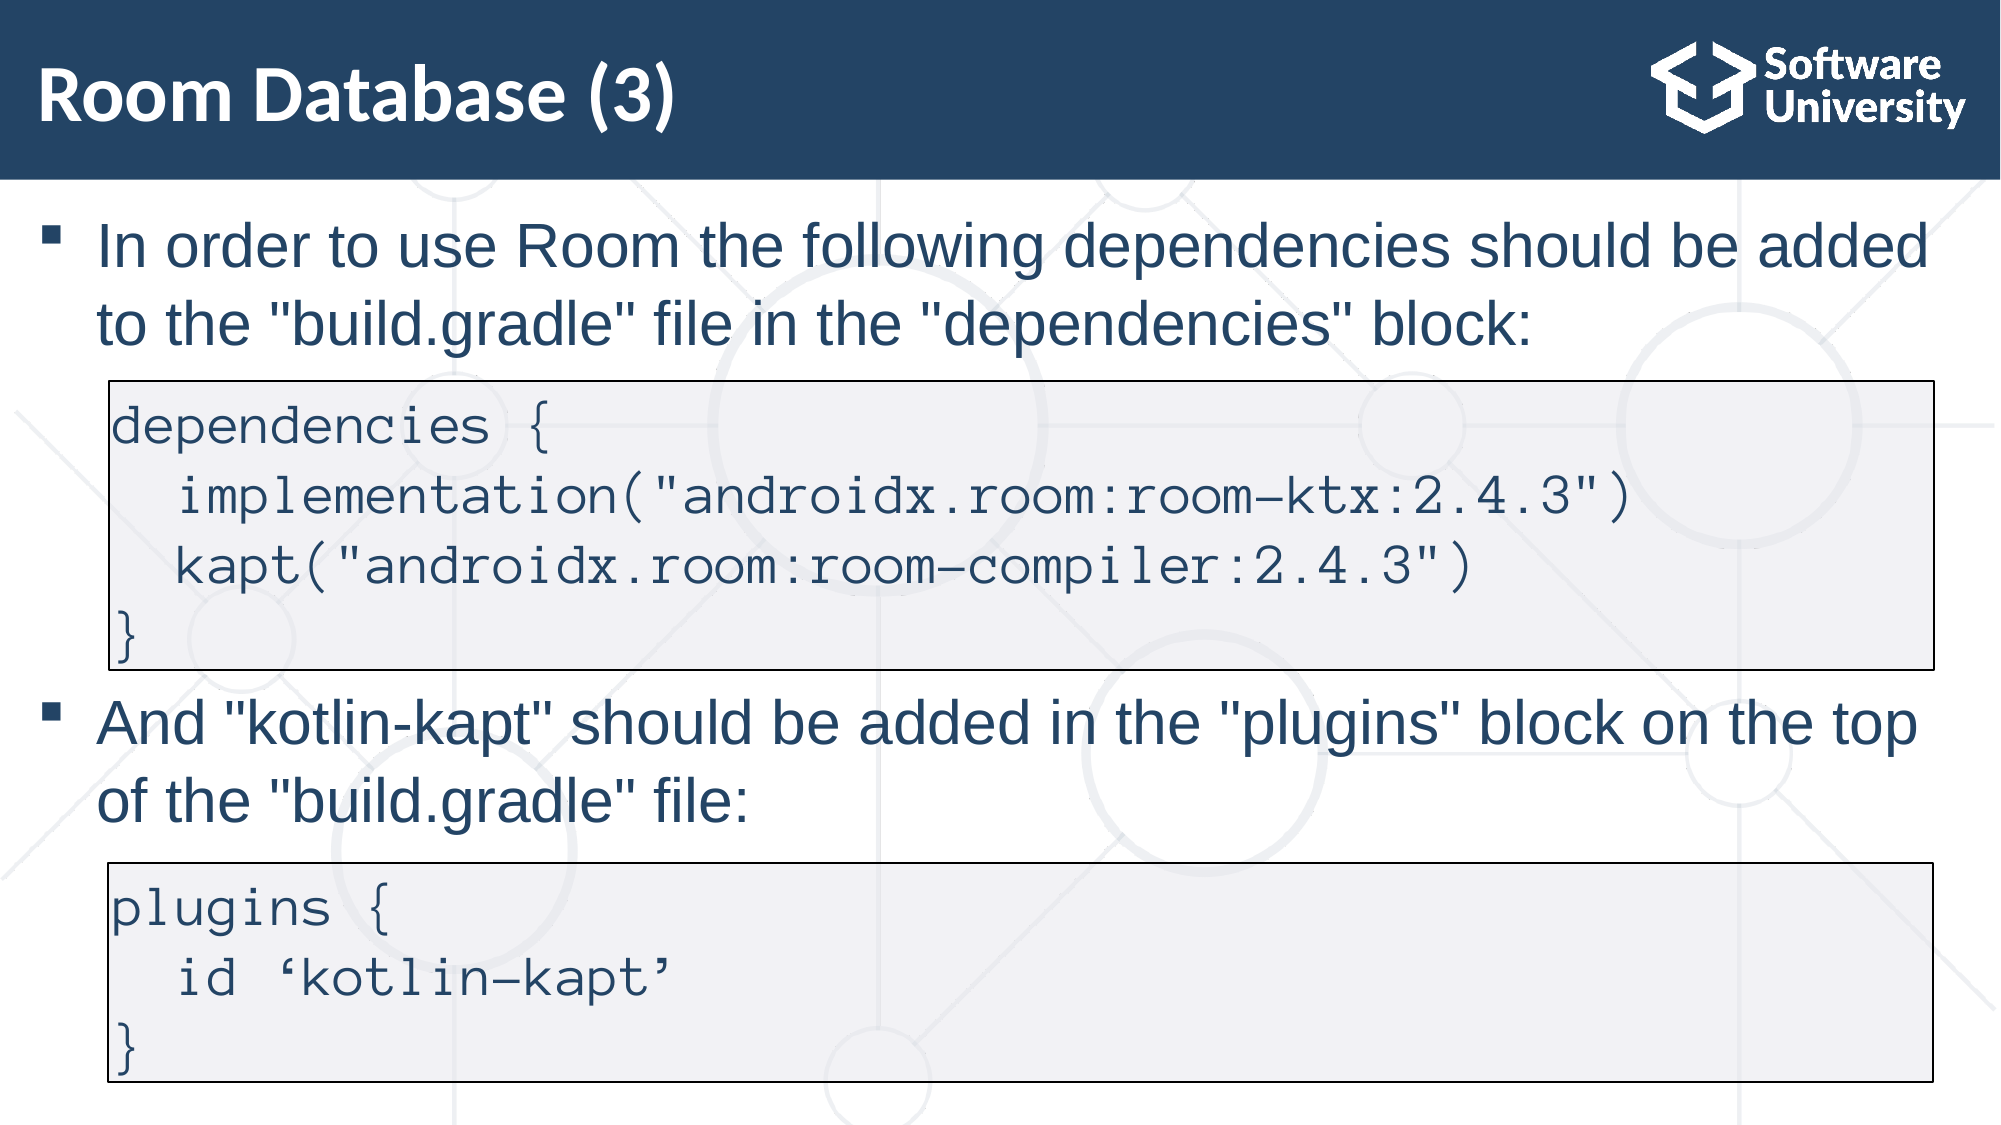

# Room Database (3)
In order to use Room the following dependencies should be added to the "build.gradle" file in the "dependencies" block:
And "kotlin-kapt" should be added in the "plugins" block on the top of the "build.gradle" file:

dependencies {
  implementation("androidx.room:room-ktx:2.4.3")
  kapt("androidx.room:room-compiler:2.4.3")
}

plugins {
  id ‘kotlin-kapt’
}